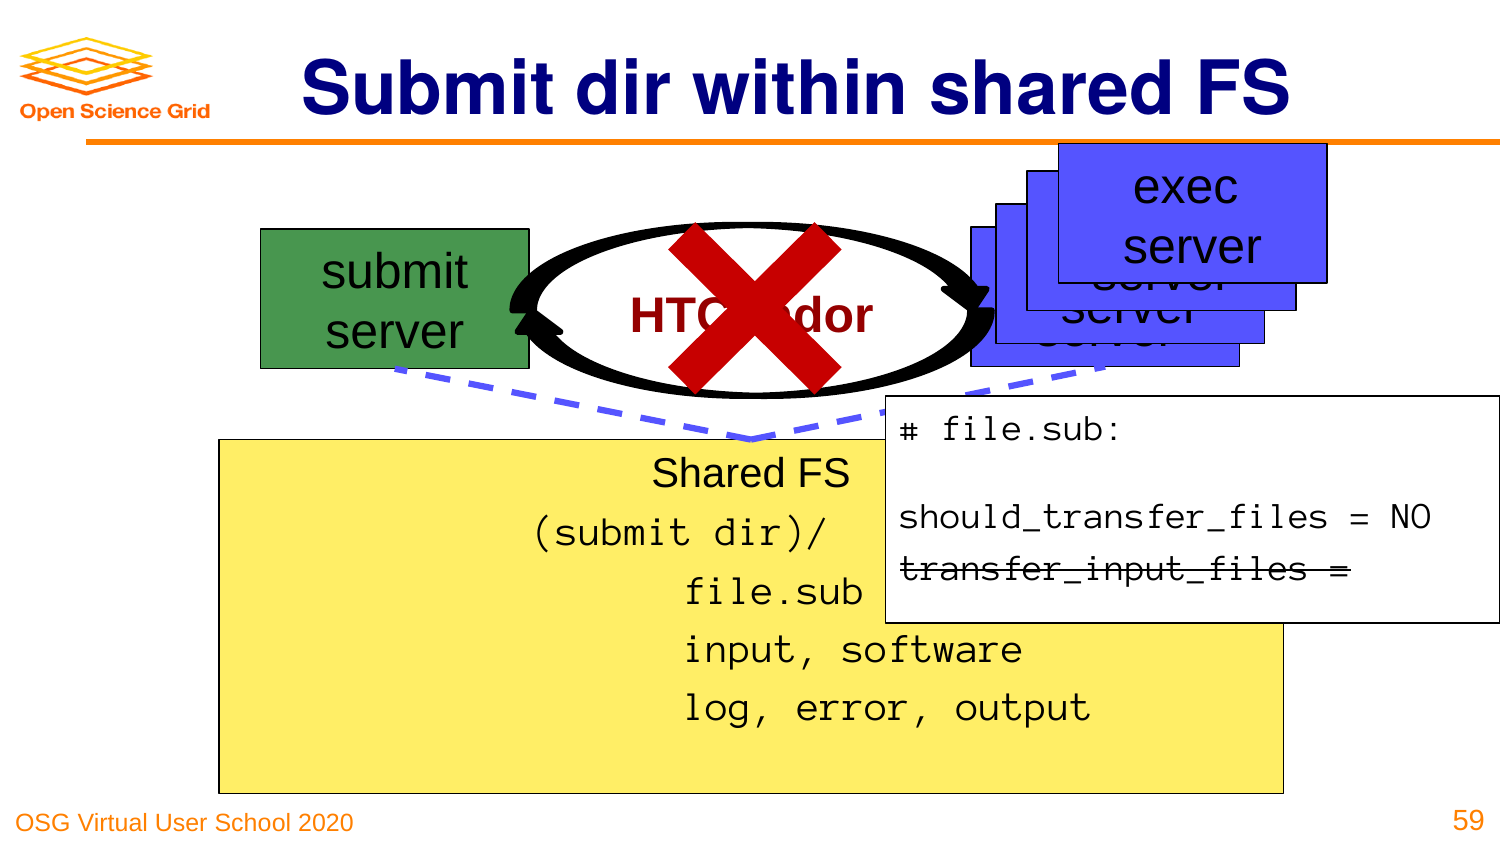

# Submit dir within shared FS
exec  server

exec  server
exec  server

exec  server
submit server
HTCondor

# file.sub:

should_transfer_files = NO
transfer_input_files =
Shared FS
		(submit dir)/
			file.sub
			input, software
			log, error, output

59